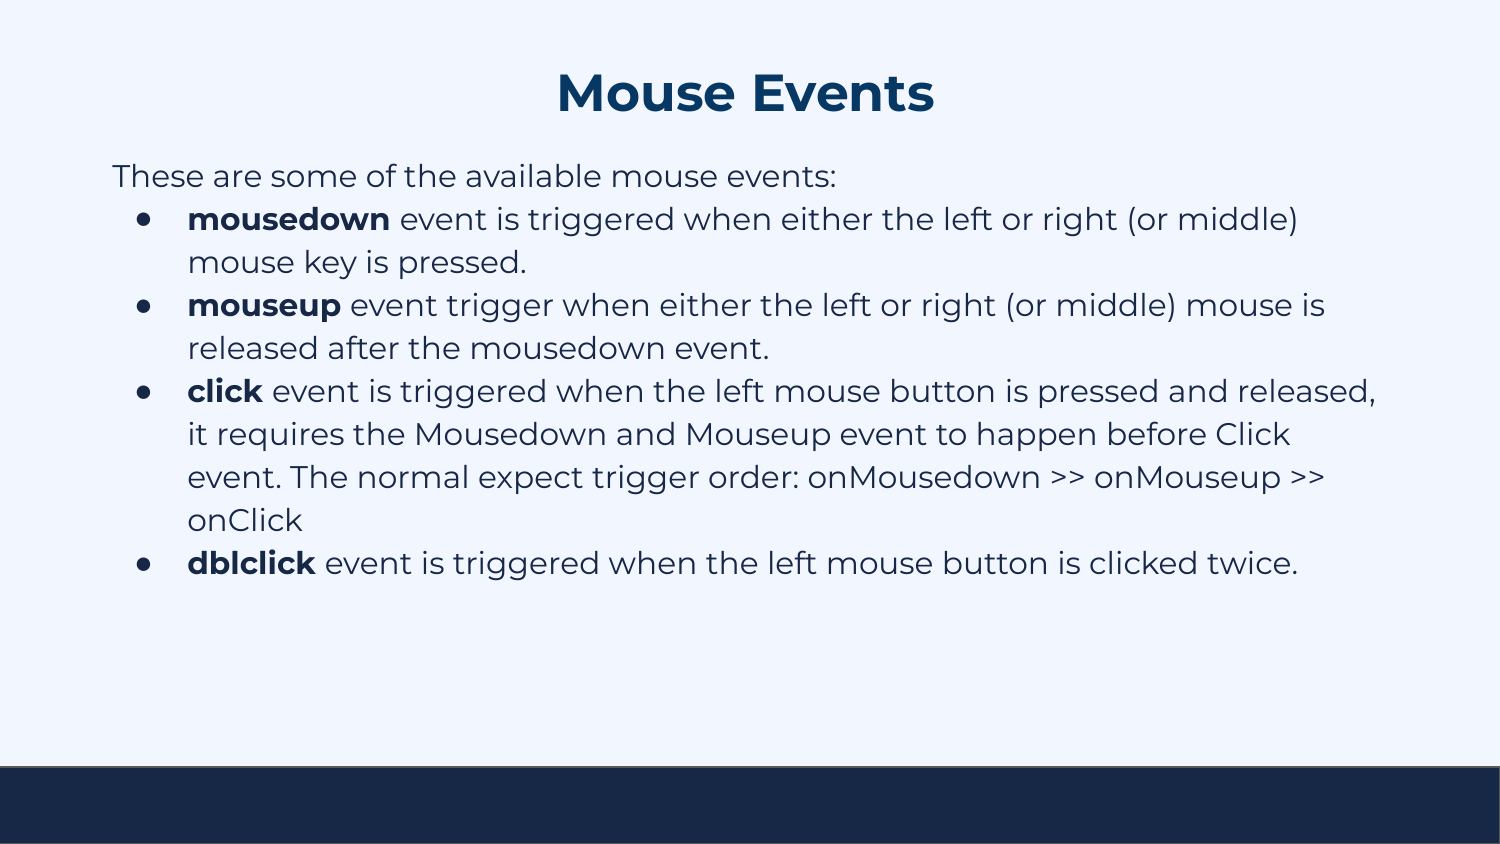

# Mouse Events
These are some of the available mouse events:
mousedown event is triggered when either the left or right (or middle) mouse key is pressed.
mouseup event trigger when either the left or right (or middle) mouse is released after the mousedown event.
click event is triggered when the left mouse button is pressed and released, it requires the Mousedown and Mouseup event to happen before Click event. The normal expect trigger order: onMousedown >> onMouseup >> onClick
dblclick event is triggered when the left mouse button is clicked twice.